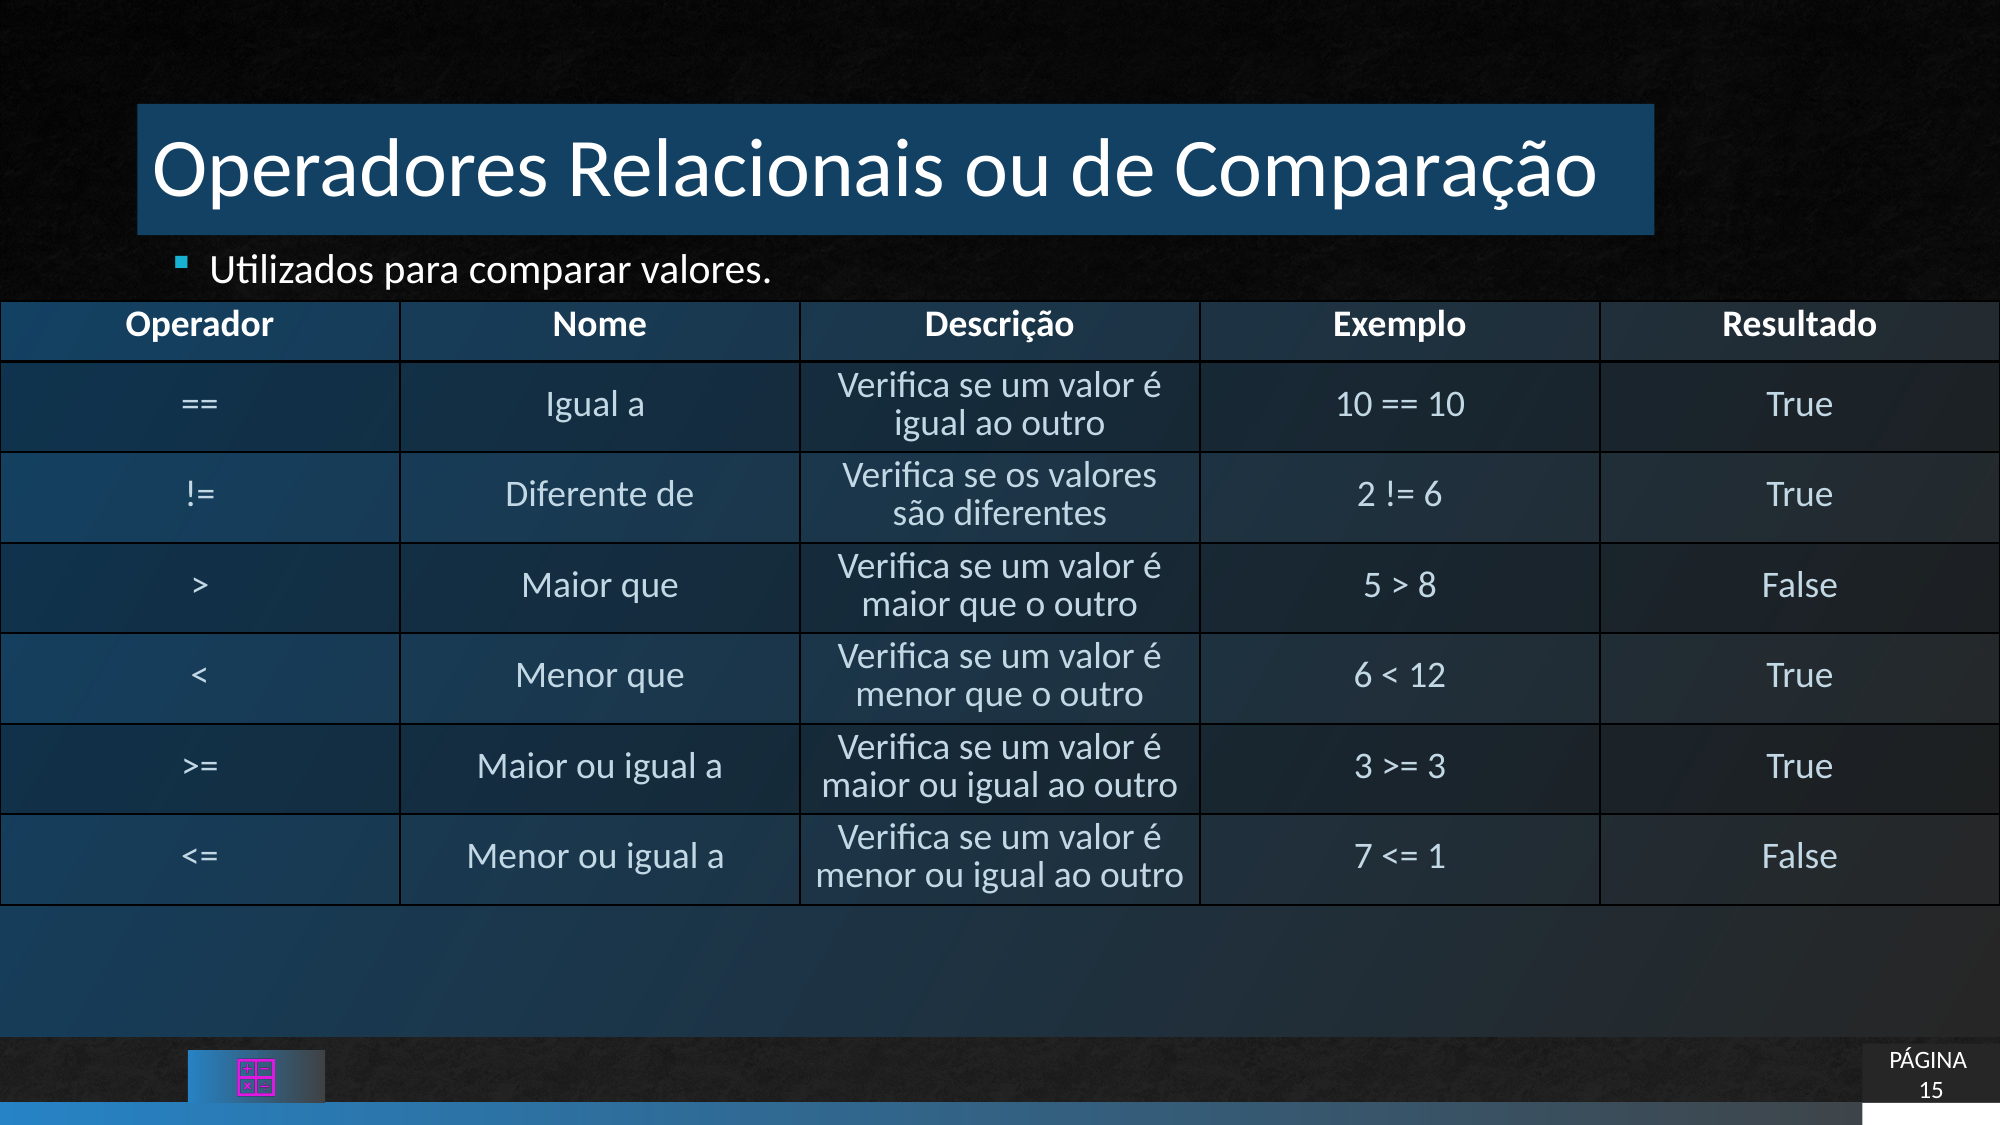

# Operadores Relacionais ou de Comparação
Utilizados para comparar valores.

| Operador | Nome | Descrição | Exemplo | Resultado |
| --- | --- | --- | --- | --- |
| == | Igual a | Verifica se um valor é igual ao outro | 10 == 10 | True |
| != | Diferente de | Verifica se os valores são diferentes | 2 != 6 | True |
| > | Maior que | Verifica se um valor é maior que o outro | 5 > 8 | False |
| < | Menor que | Verifica se um valor é menor que o outro | 6 < 12 | True |
| >= | Maior ou igual a | Verifica se um valor é maior ou igual ao outro | 3 >= 3 | True |
| <= | Menor ou igual a | Verifica se um valor é menor ou igual ao outro | 7 <= 1 | False |
PÁGINA 15